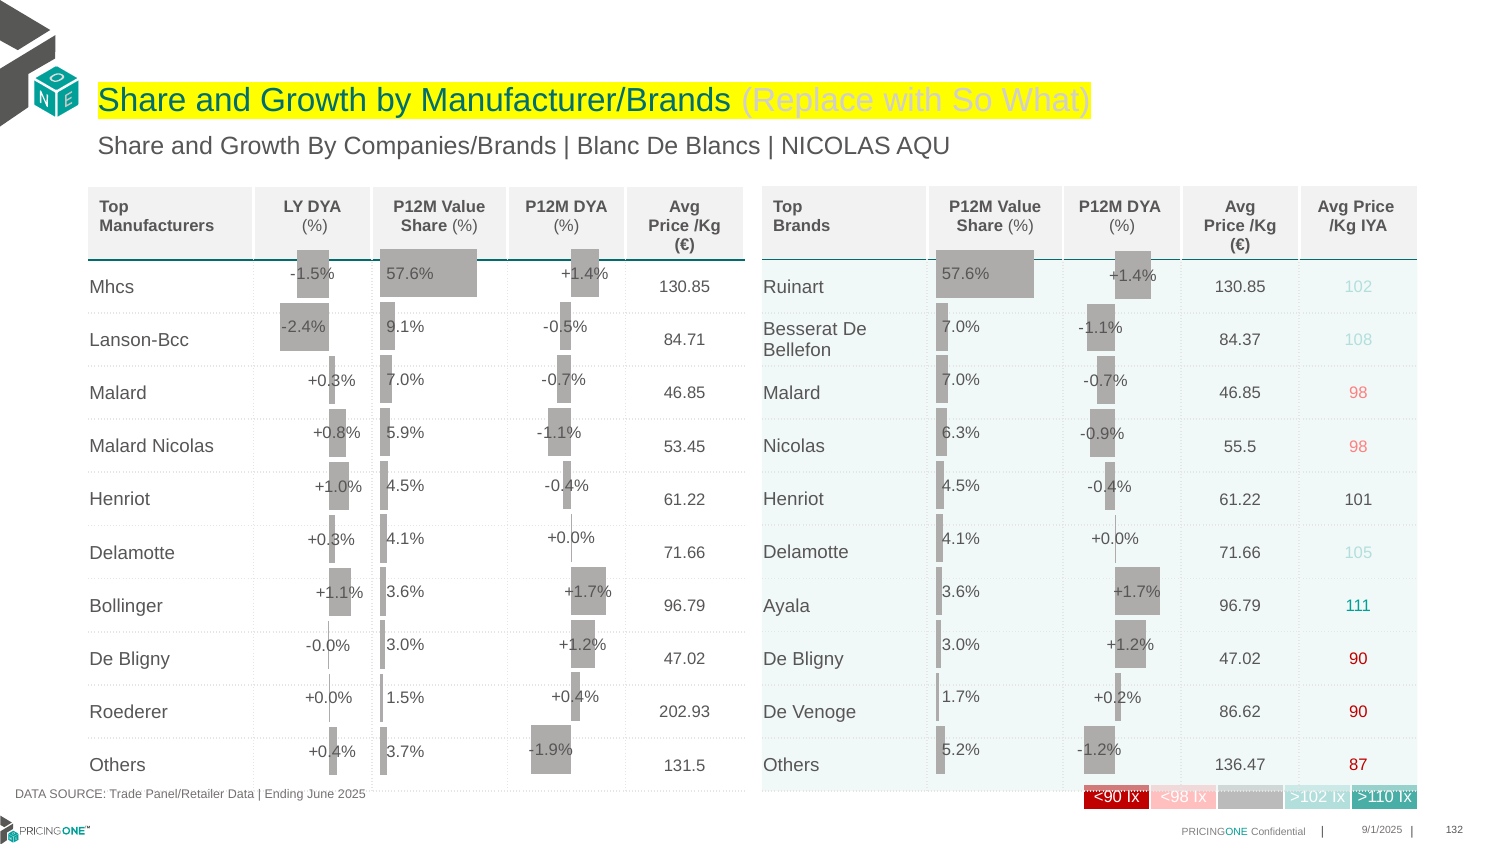

# Share and Growth by Manufacturer/Brands (Replace with So What)

Share and Growth By Companies/Brands | Blanc De Blancs | NICOLAS AQU
| Top Brands | P12M Value Share (%) | P12M DYA (%) | Avg Price /Kg (€) | Avg Price /Kg IYA |
| --- | --- | --- | --- | --- |
| Ruinart |  |  | 130.85 | 102 |
| Besserat De Bellefon |  |  | 84.37 | 108 |
| Malard |  |  | 46.85 | 98 |
| Nicolas |  |  | 55.5 | 98 |
| Henriot |  |  | 61.22 | 101 |
| Delamotte |  |  | 71.66 | 105 |
| Ayala |  |  | 96.79 | 111 |
| De Bligny |  |  | 47.02 | 90 |
| De Venoge |  |  | 86.62 | 90 |
| Others |  |  | 136.47 | 87 |
| Top Manufacturers | LY DYA (%) | P12M Value Share (%) | P12M DYA (%) | Avg Price /Kg (€) |
| --- | --- | --- | --- | --- |
| Mhcs |  |  |  | 130.85 |
| Lanson-Bcc |  |  |  | 84.71 |
| Malard |  |  |  | 46.85 |
| Malard Nicolas |  |  |  | 53.45 |
| Henriot |  |  |  | 61.22 |
| Delamotte |  |  |  | 71.66 |
| Bollinger |  |  |  | 96.79 |
| De Bligny |  |  |  | 47.02 |
| Roederer |  |  |  | 202.93 |
| Others |  |  |  | 131.5 |

### Chart

| Category | Share DYA P12M |
|---|---|
|  | 0.013641403545127218 |

### Chart

| Category | Value Share P12M |
|---|---|
|  | 0.5764649881504588 |

### Chart

| Category | Share DYA LY |
|---|---|
|  | -0.015186008212870972 |

### Chart

| Category | Value Share |
|---|---|
|  | 0.5764649881504588 |

### Chart

| Category | Share DYA |
|---|---|
|  | 0.013641403545127218 |
DATA SOURCE: Trade Panel/Retailer Data | Ending June 2025
| <90 Ix | <98 Ix |  | >102 Ix | >110 Ix |
| --- | --- | --- | --- | --- |

9/1/2025
132